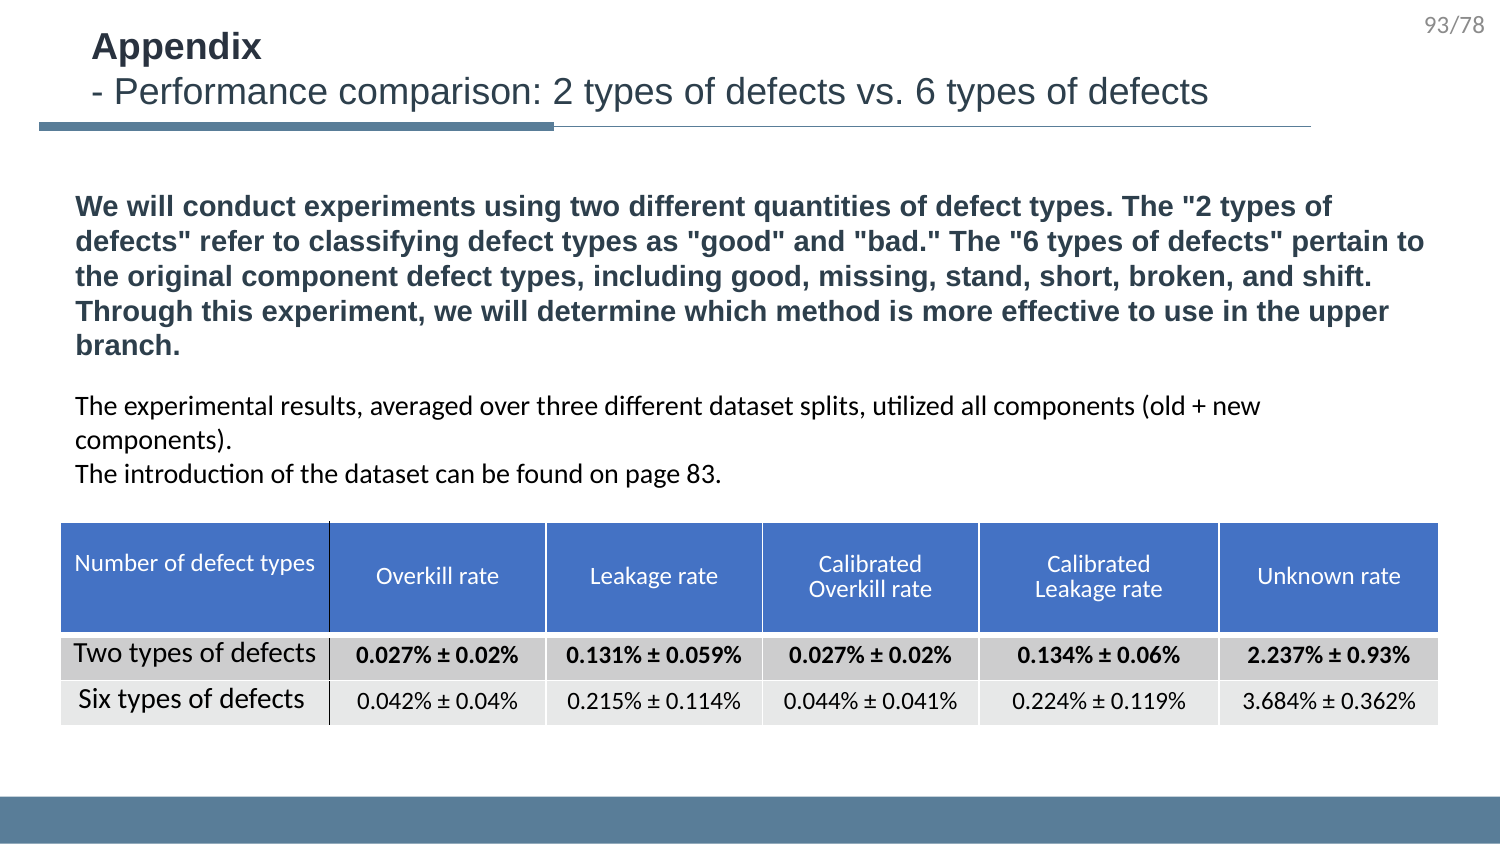

93
/78
Appendix
- Performance comparison: 2 types of defects vs. 6 types of defects
We will conduct experiments using two different quantities of defect types. The "2 types of defects" refer to classifying defect types as "good" and "bad." The "6 types of defects" pertain to the original component defect types, including good, missing, stand, short, broken, and shift. Through this experiment, we will determine which method is more effective to use in the upper branch.
The experimental results, averaged over three different dataset splits, utilized all components (old + new components).
The introduction of the dataset can be found on page 83.
| Number of defect types | Overkill rate | Leakage rate | Calibrated Overkill rate | Calibrated Leakage rate | Unknown rate |
| --- | --- | --- | --- | --- | --- |
| Two types of defects | 0.027% ± 0.02% | 0.131% ± 0.059% | 0.027% ± 0.02% | 0.134% ± 0.06% | 2.237% ± 0.93% |
| Six types of defects | 0.042% ± 0.04% | 0.215% ± 0.114% | 0.044% ± 0.041% | 0.224% ± 0.119% | 3.684% ± 0.362% |